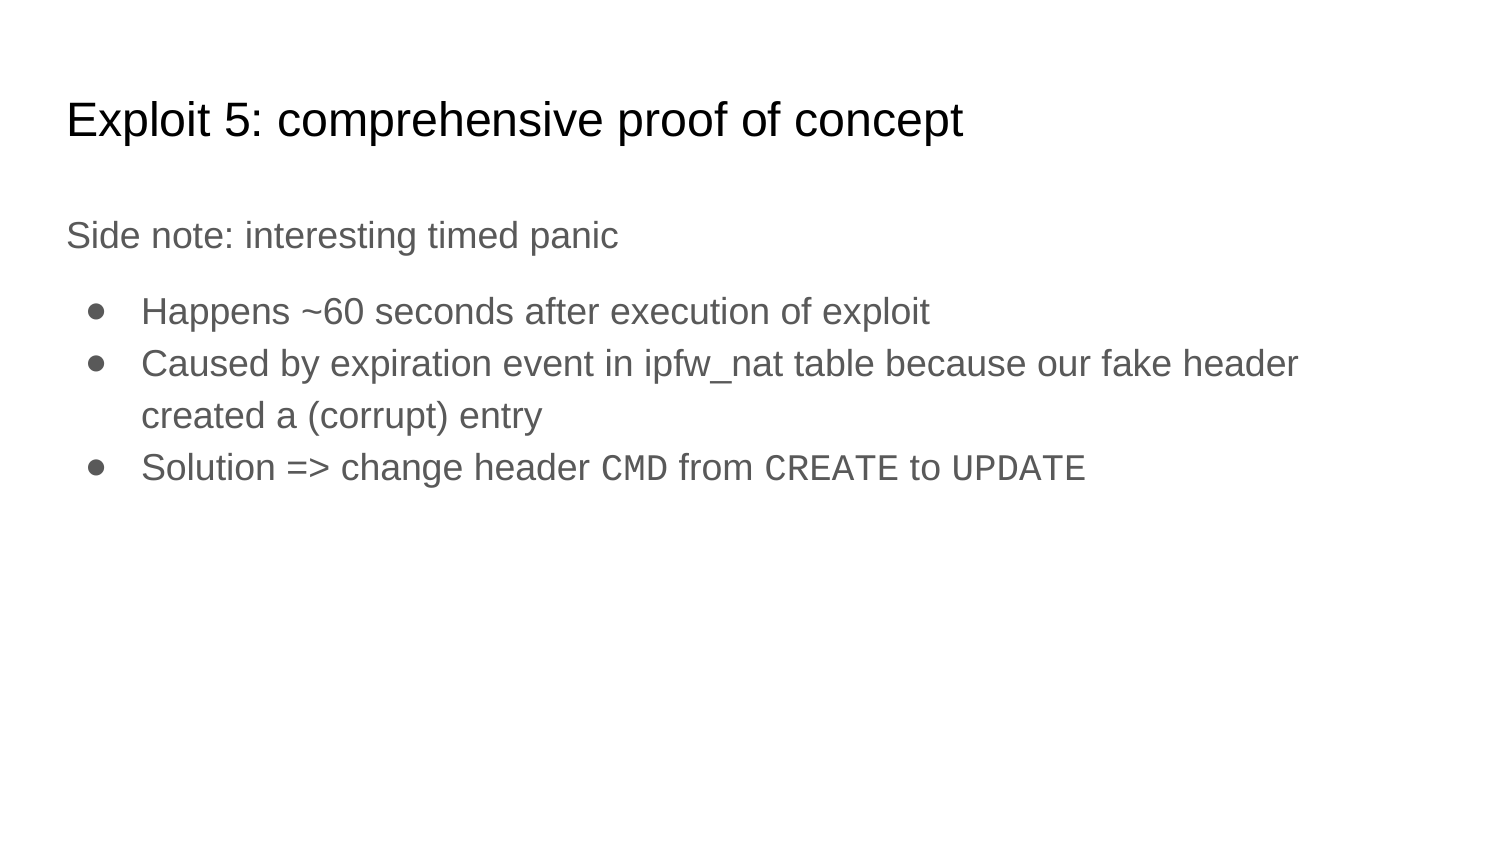

# Exploit 5: comprehensive proof of concept
Side note: interesting timed panic
Happens ~60 seconds after execution of exploit
Caused by expiration event in ipfw_nat table because our fake header created a (corrupt) entry
Solution => change header CMD from CREATE to UPDATE